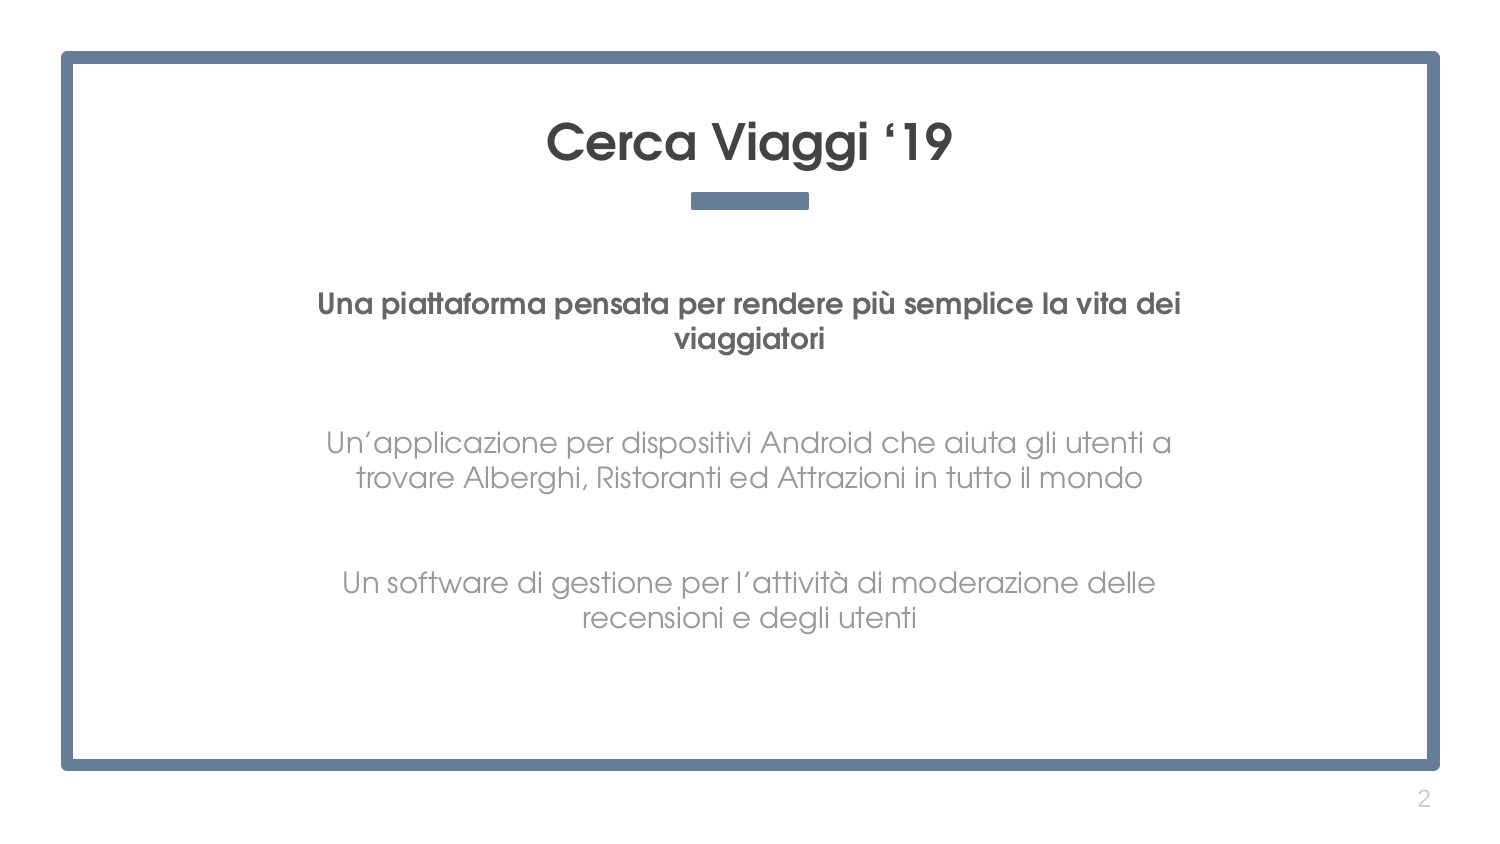

# Cerca Viaggi ‘19

Una piattaforma pensata per rendere più semplice la vita dei viaggiatori

Un’applicazione per dispositivi Android che aiuta gli utenti a trovare Alberghi, Ristoranti ed Attrazioni in tutto il mondo

Un software di gestione per l’attività di moderazione delle recensioni e degli utenti
2